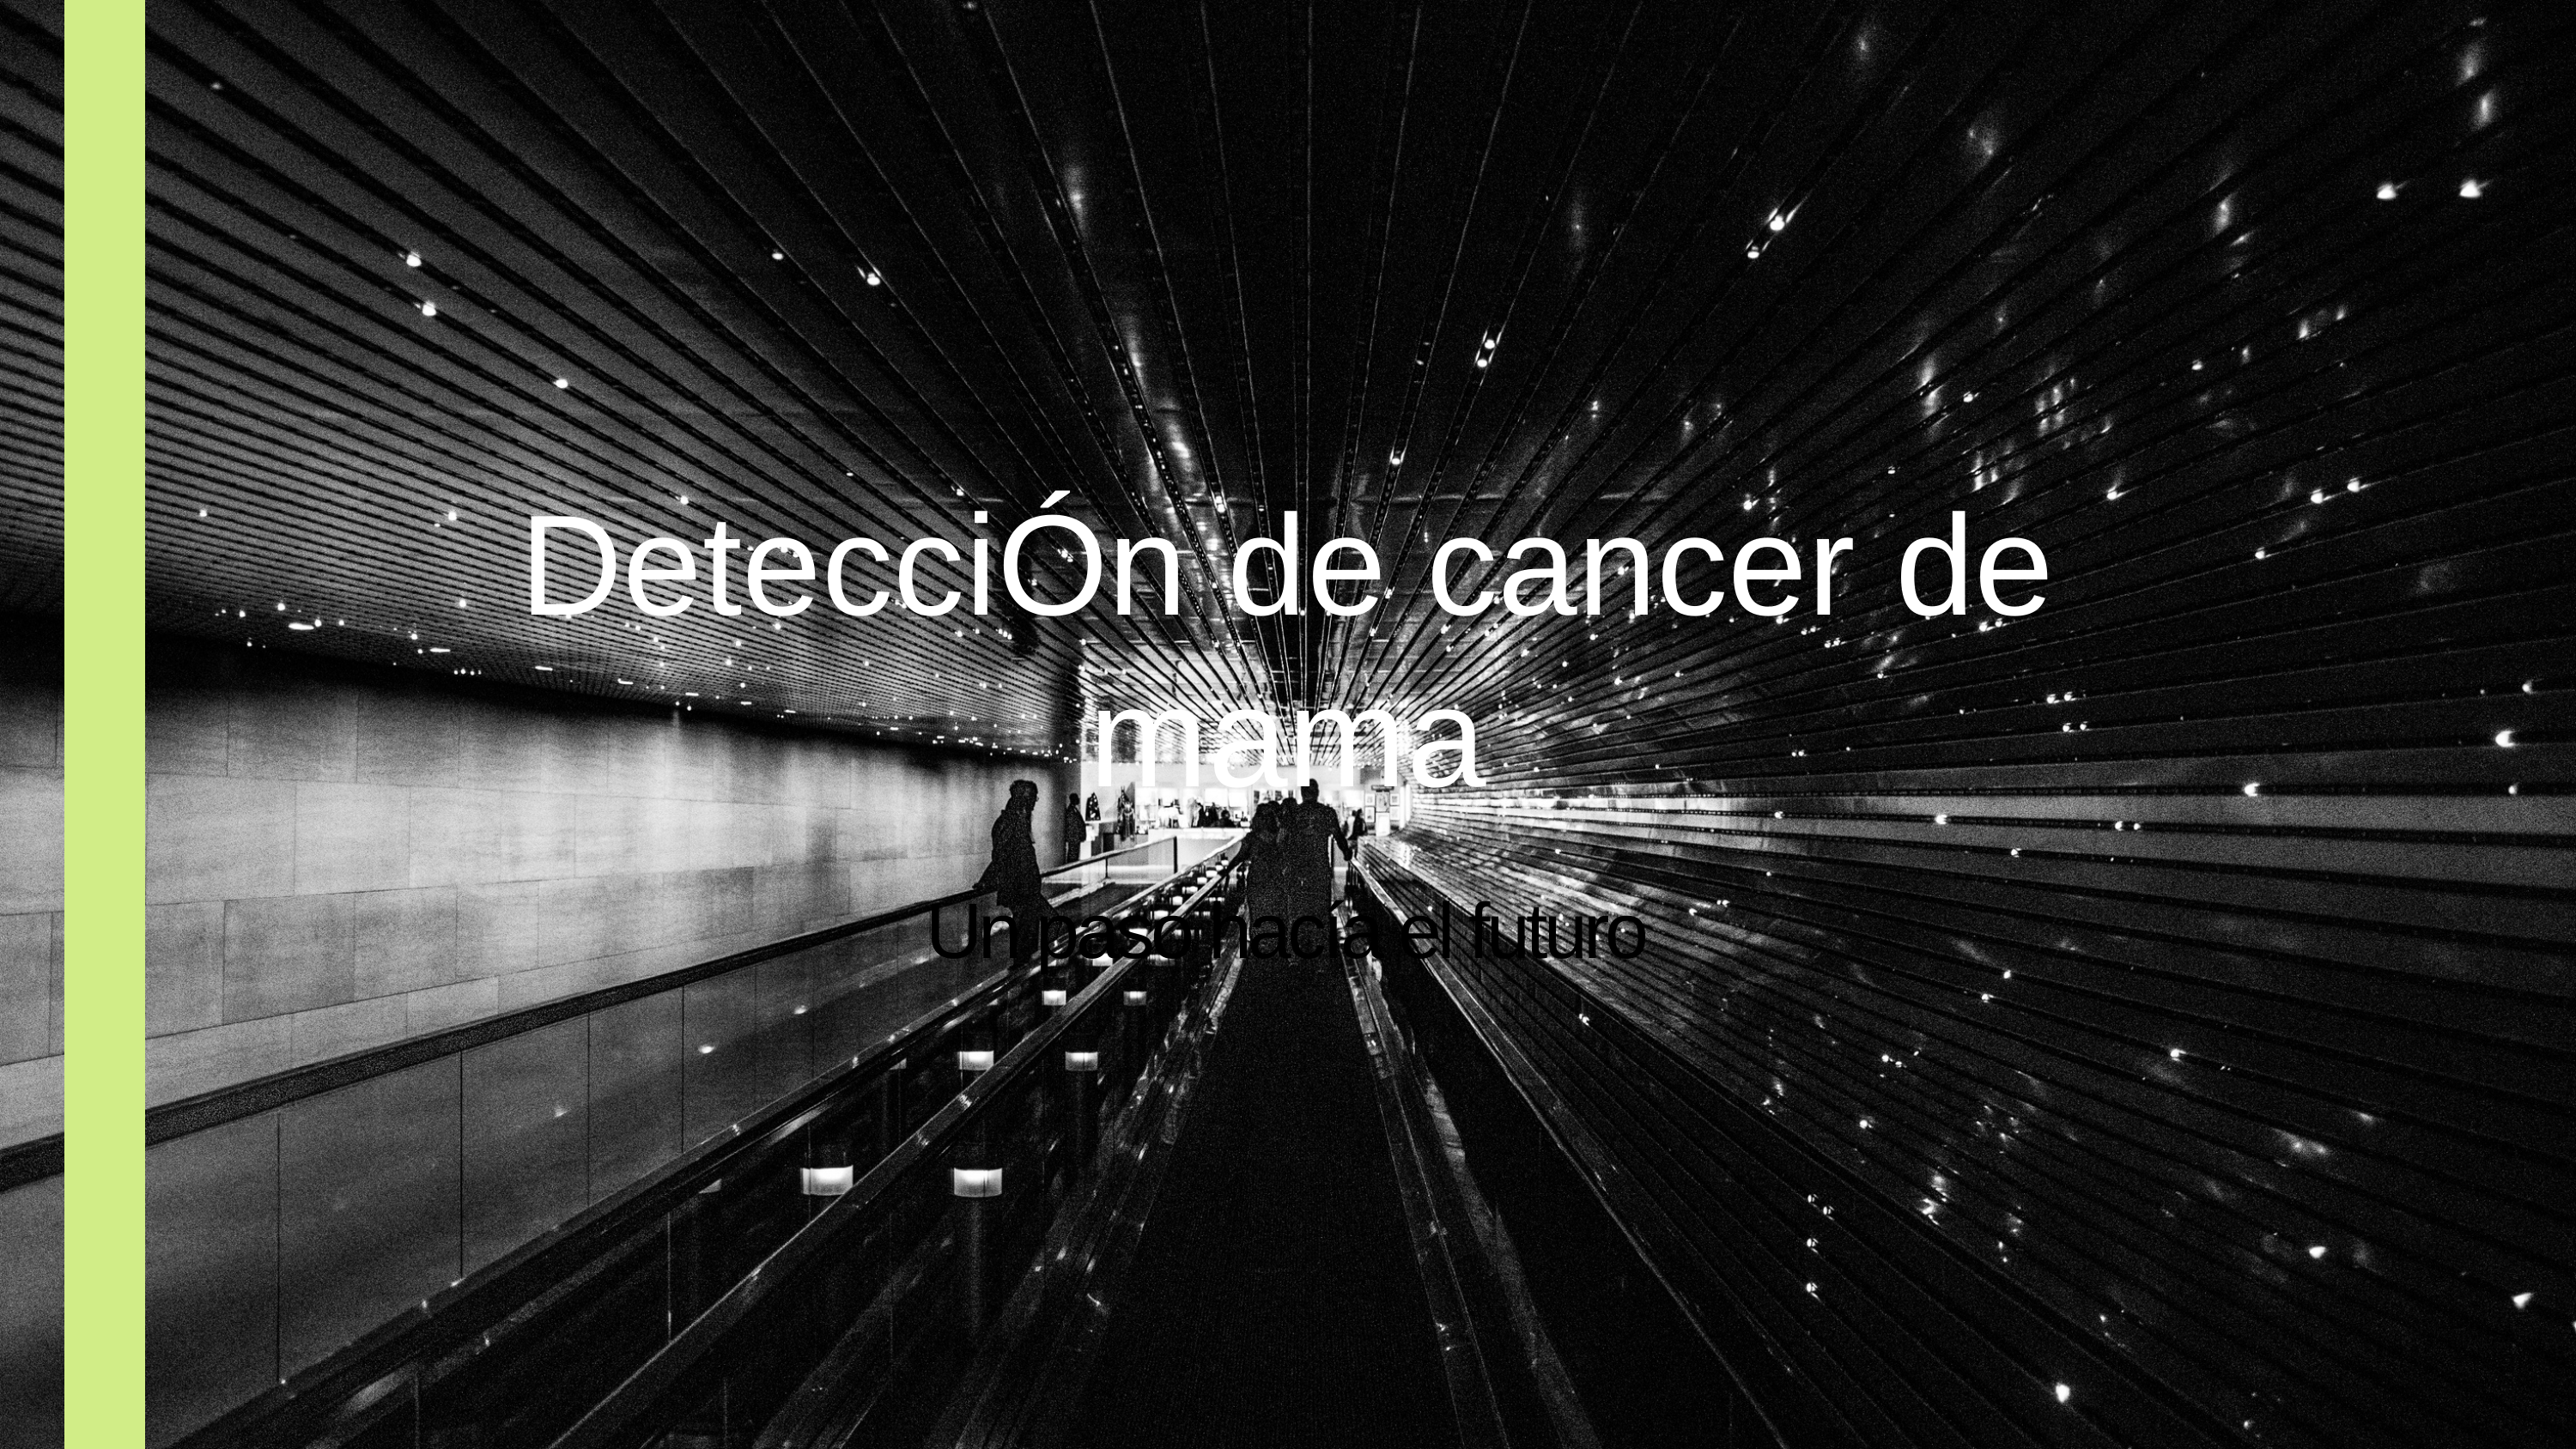

DetecciÓn de cancer de mama
Un paso hacía el futuro